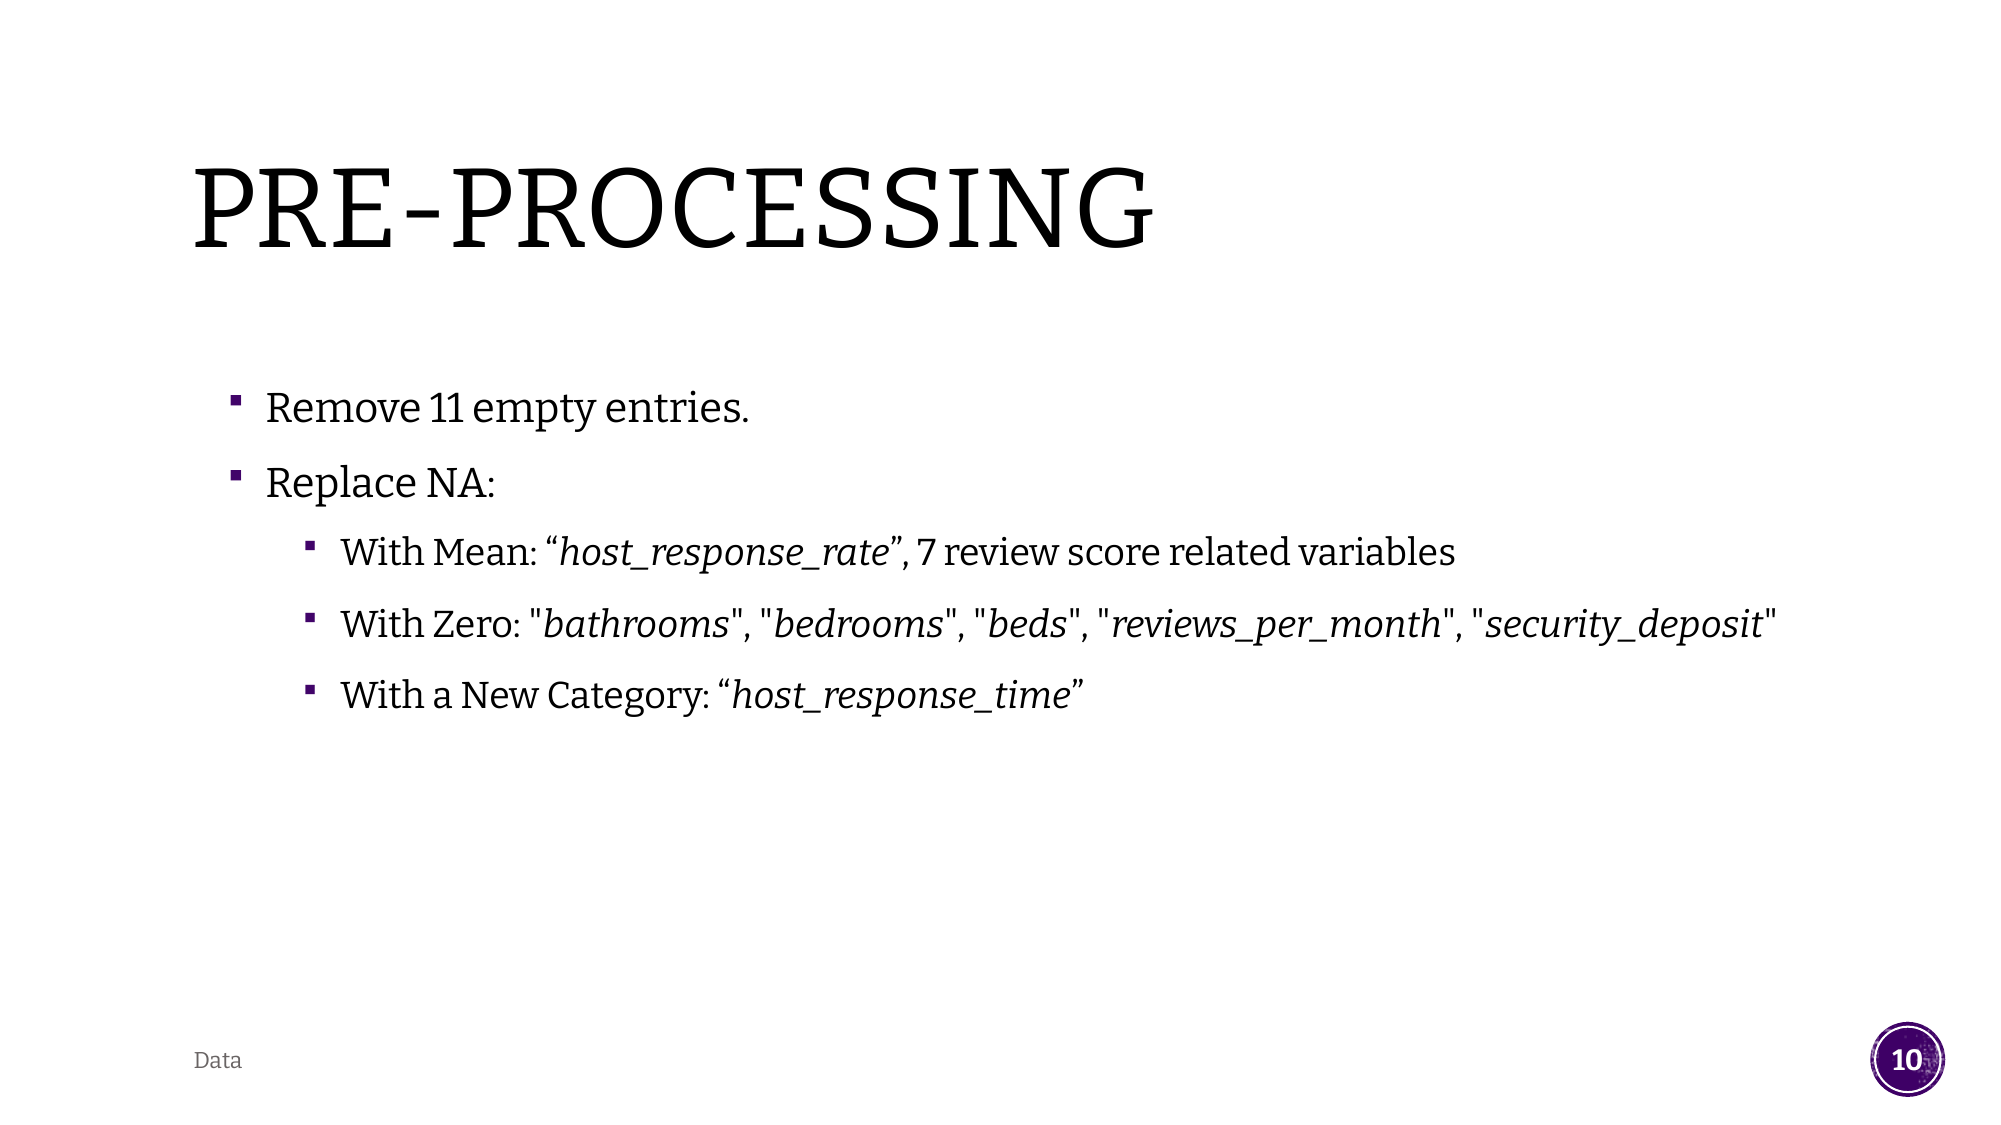

# Pre-processing
Remove 11 empty entries.
Replace NA:
With Mean: “host_response_rate”, 7 review score related variables
With Zero: "bathrooms", "bedrooms", "beds", "reviews_per_month", "security_deposit"
With a New Category: “host_response_time”

Data
10